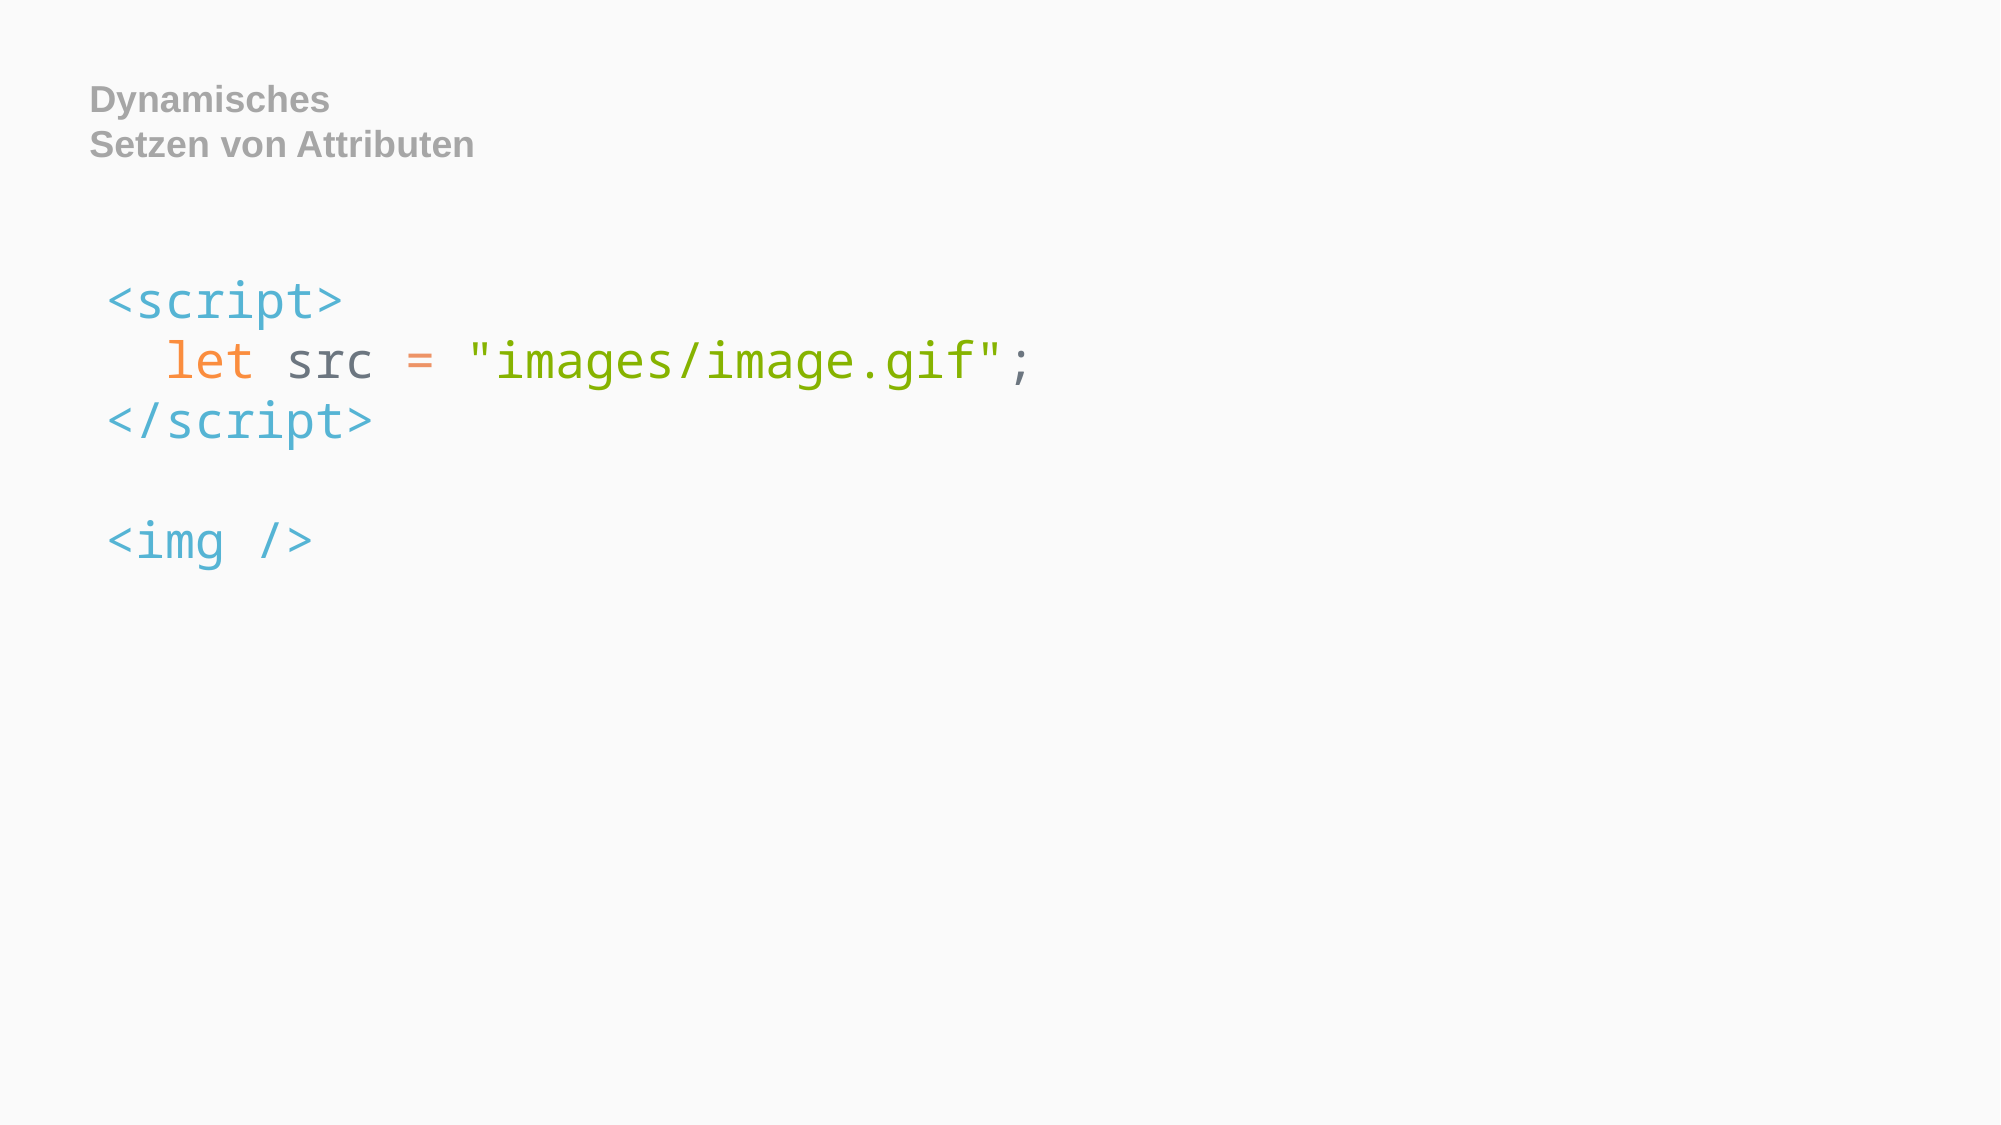

Dynamisches
Setzen von Attributen
<script>
  let src = "images/image.gif";
</script>
<img />